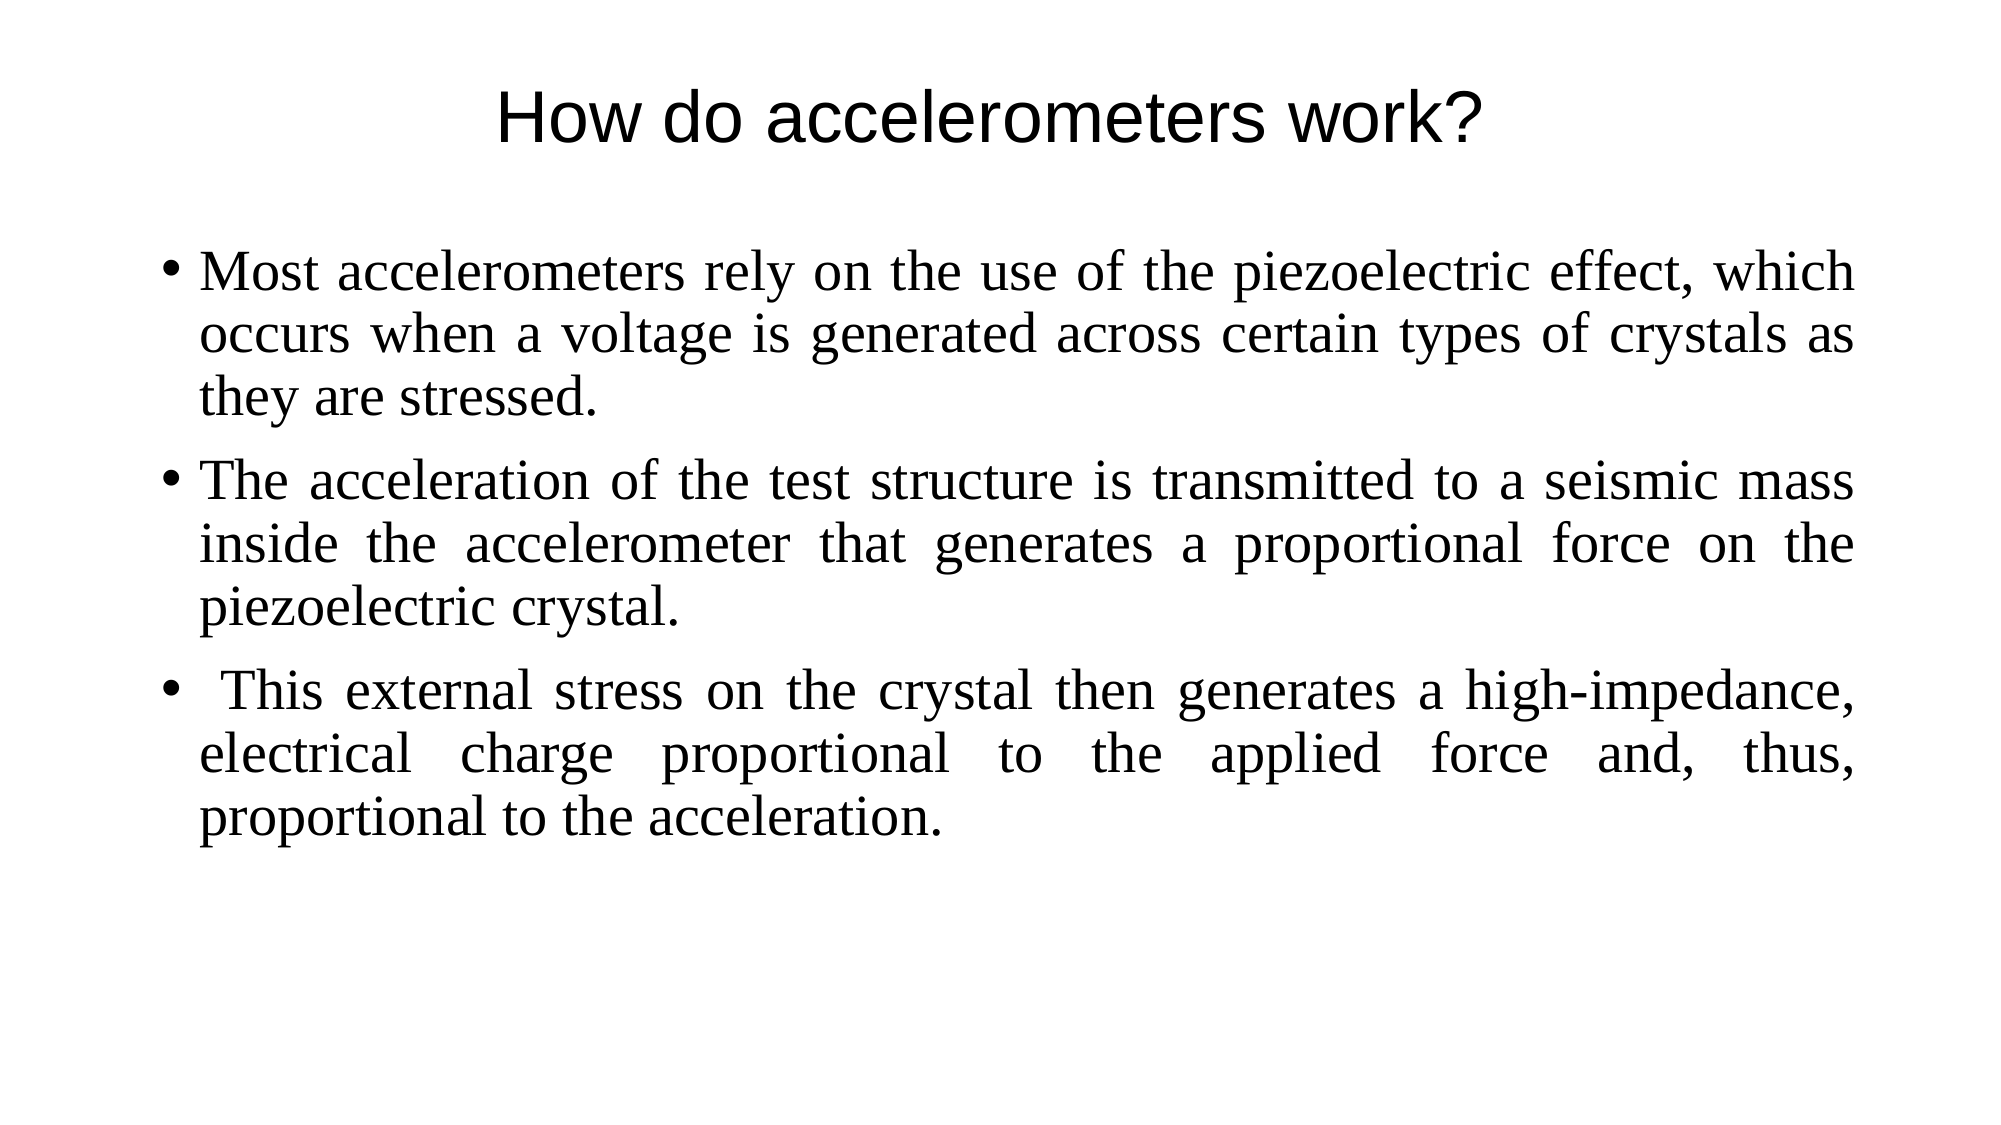

# How do accelerometers work?
Most accelerometers rely on the use of the piezoelectric effect, which occurs when a voltage is generated across certain types of crystals as they are stressed.
The acceleration of the test structure is transmitted to a seismic mass inside the accelerometer that generates a proportional force on the piezoelectric crystal.
 This external stress on the crystal then generates a high-impedance, electrical charge proportional to the applied force and, thus, proportional to the acceleration.